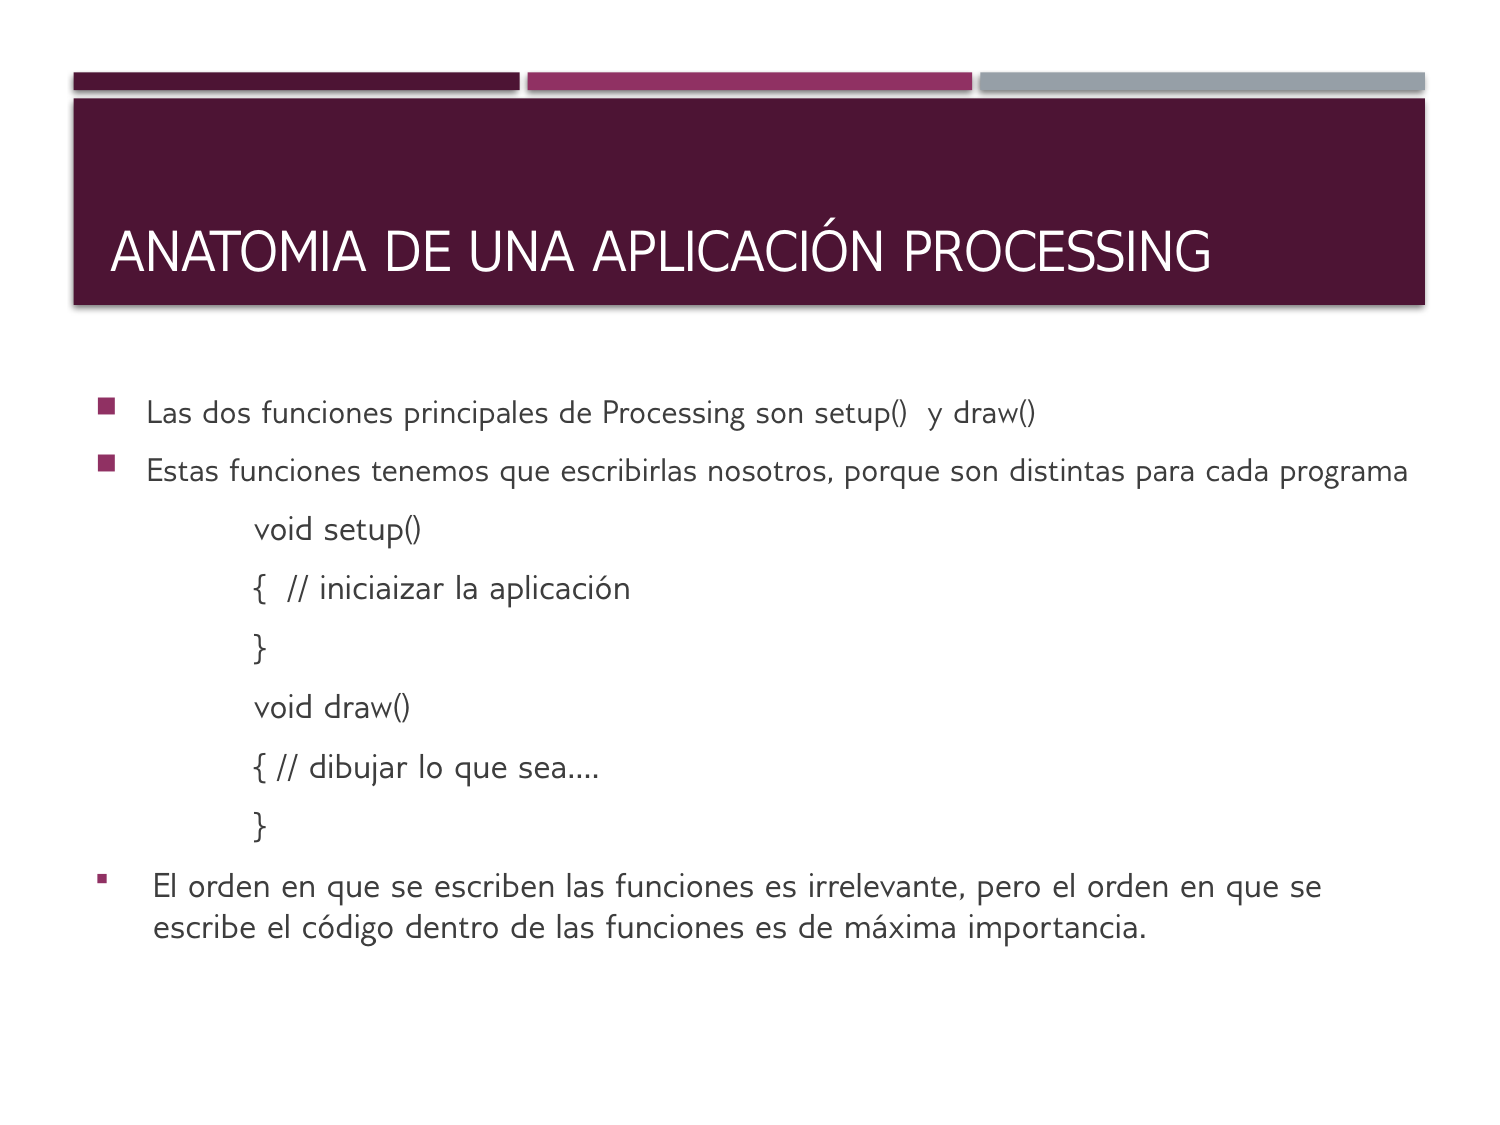

# ANATOMIA DE UNA APLICACIÓN PROCESSING
Las dos funciones principales de Processing son setup()  y draw()
Estas funciones tenemos que escribirlas nosotros, porque son distintas para cada programa
void setup()
{  // iniciaizar la aplicación
}
void draw()
{ // dibujar lo que sea….
}
El orden en que se escriben las funciones es irrelevante, pero el orden en que se escribe el código dentro de las funciones es de máxima importancia.